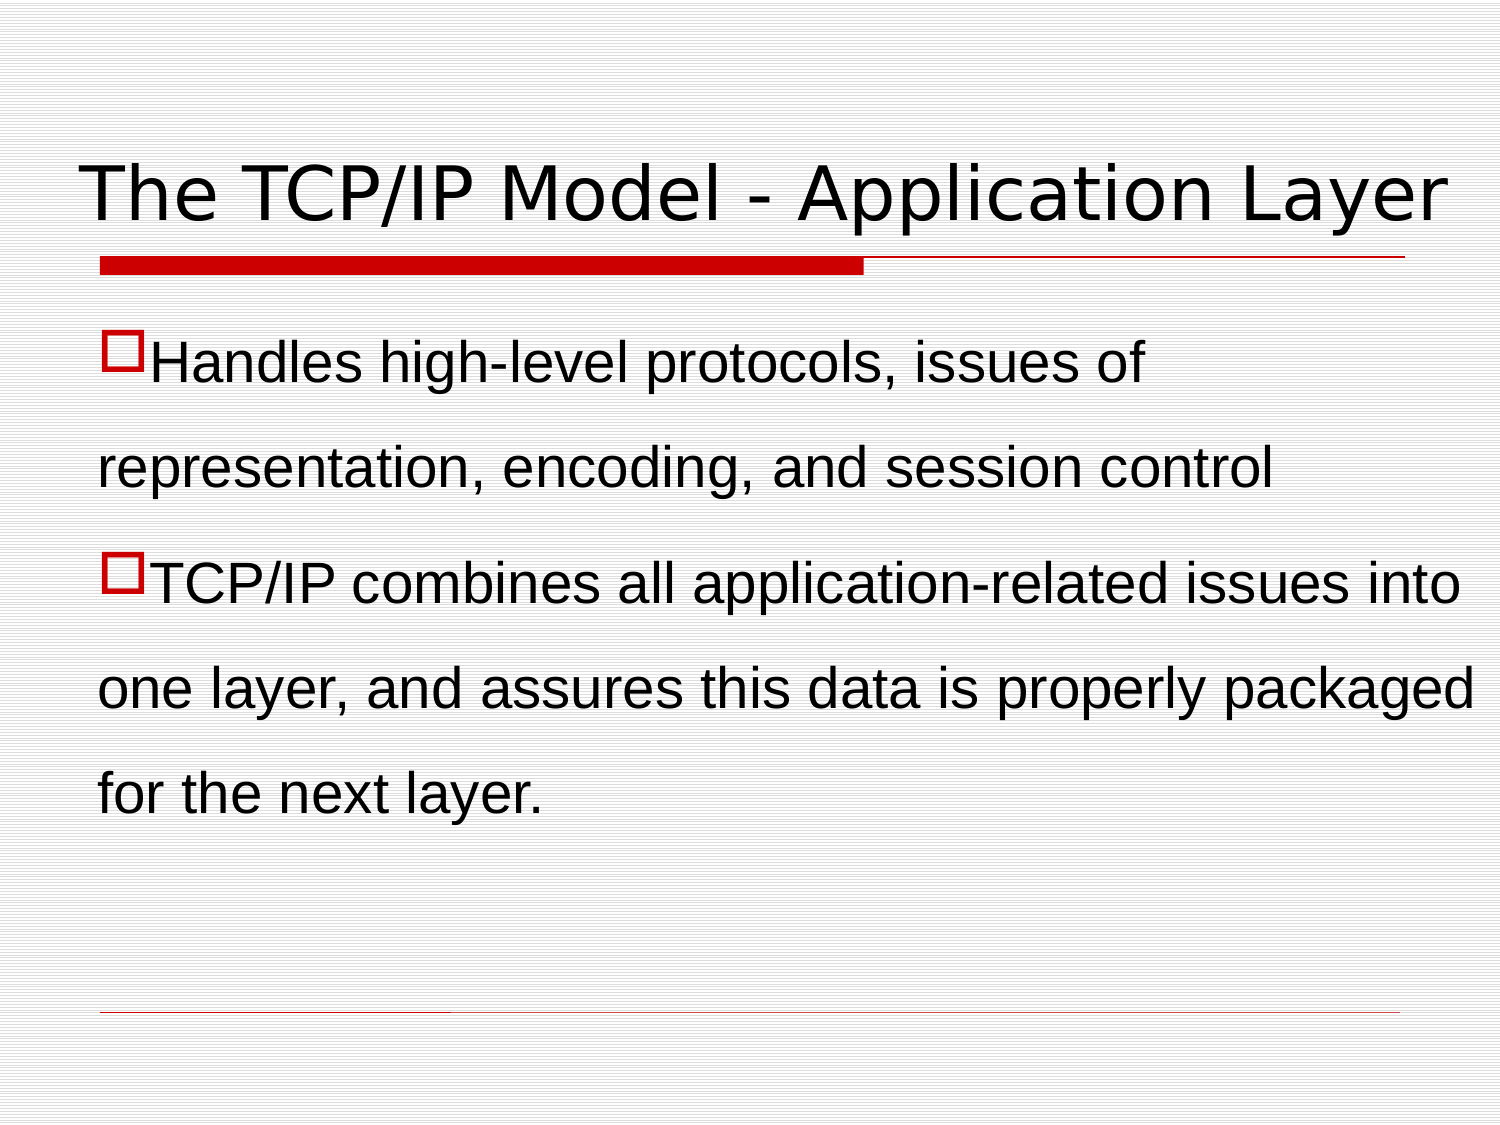

# The TCP/IP Model - Application Layer
Handles high-level protocols, issues of representation, encoding, and session control
TCP/IP combines all application-related issues into one layer, and assures this data is properly packaged for the next layer.